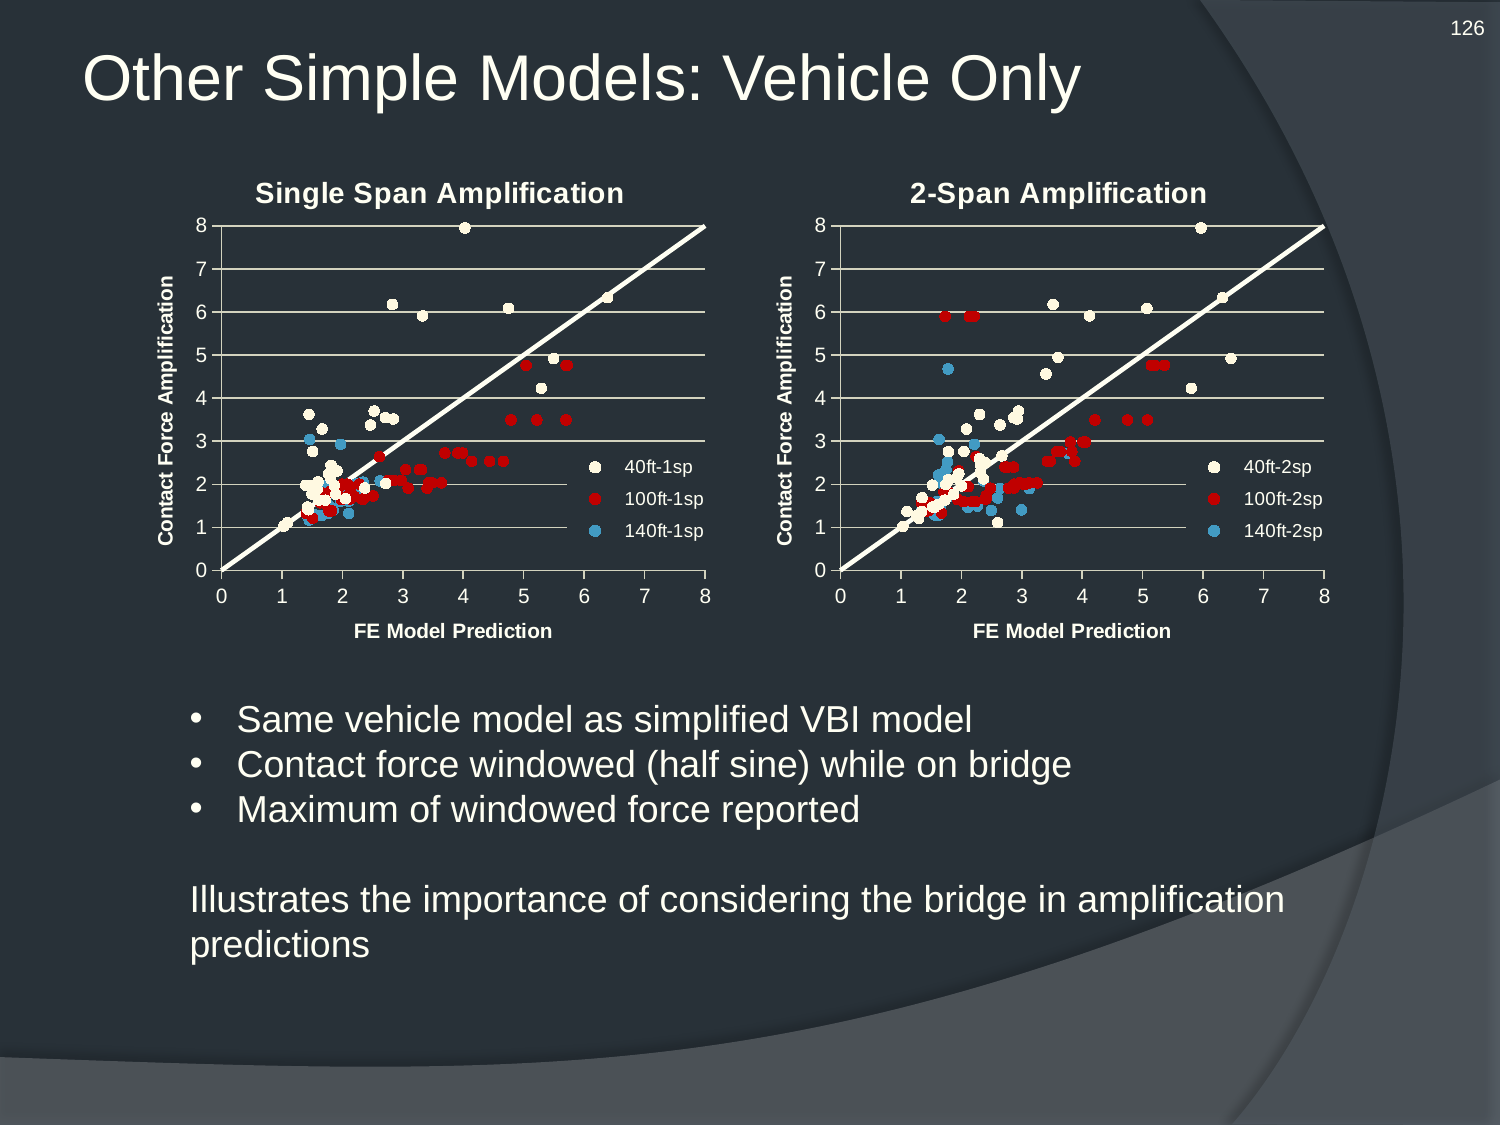

126
# Other Simple Models: Vehicle Only

### Chart: Single Span Amplification

| Category | 40ft-1sp | 100ft-1sp | 140ft-1sp |  |
|---|---|---|---|---|

### Chart: 2-Span Amplification

| Category | 40ft-2sp | 100ft-2sp | 140ft-2sp |  |
|---|---|---|---|---|
Same vehicle model as simplified VBI model
Contact force windowed (half sine) while on bridge
Maximum of windowed force reported

Illustrates the importance of considering the bridge in amplification predictions